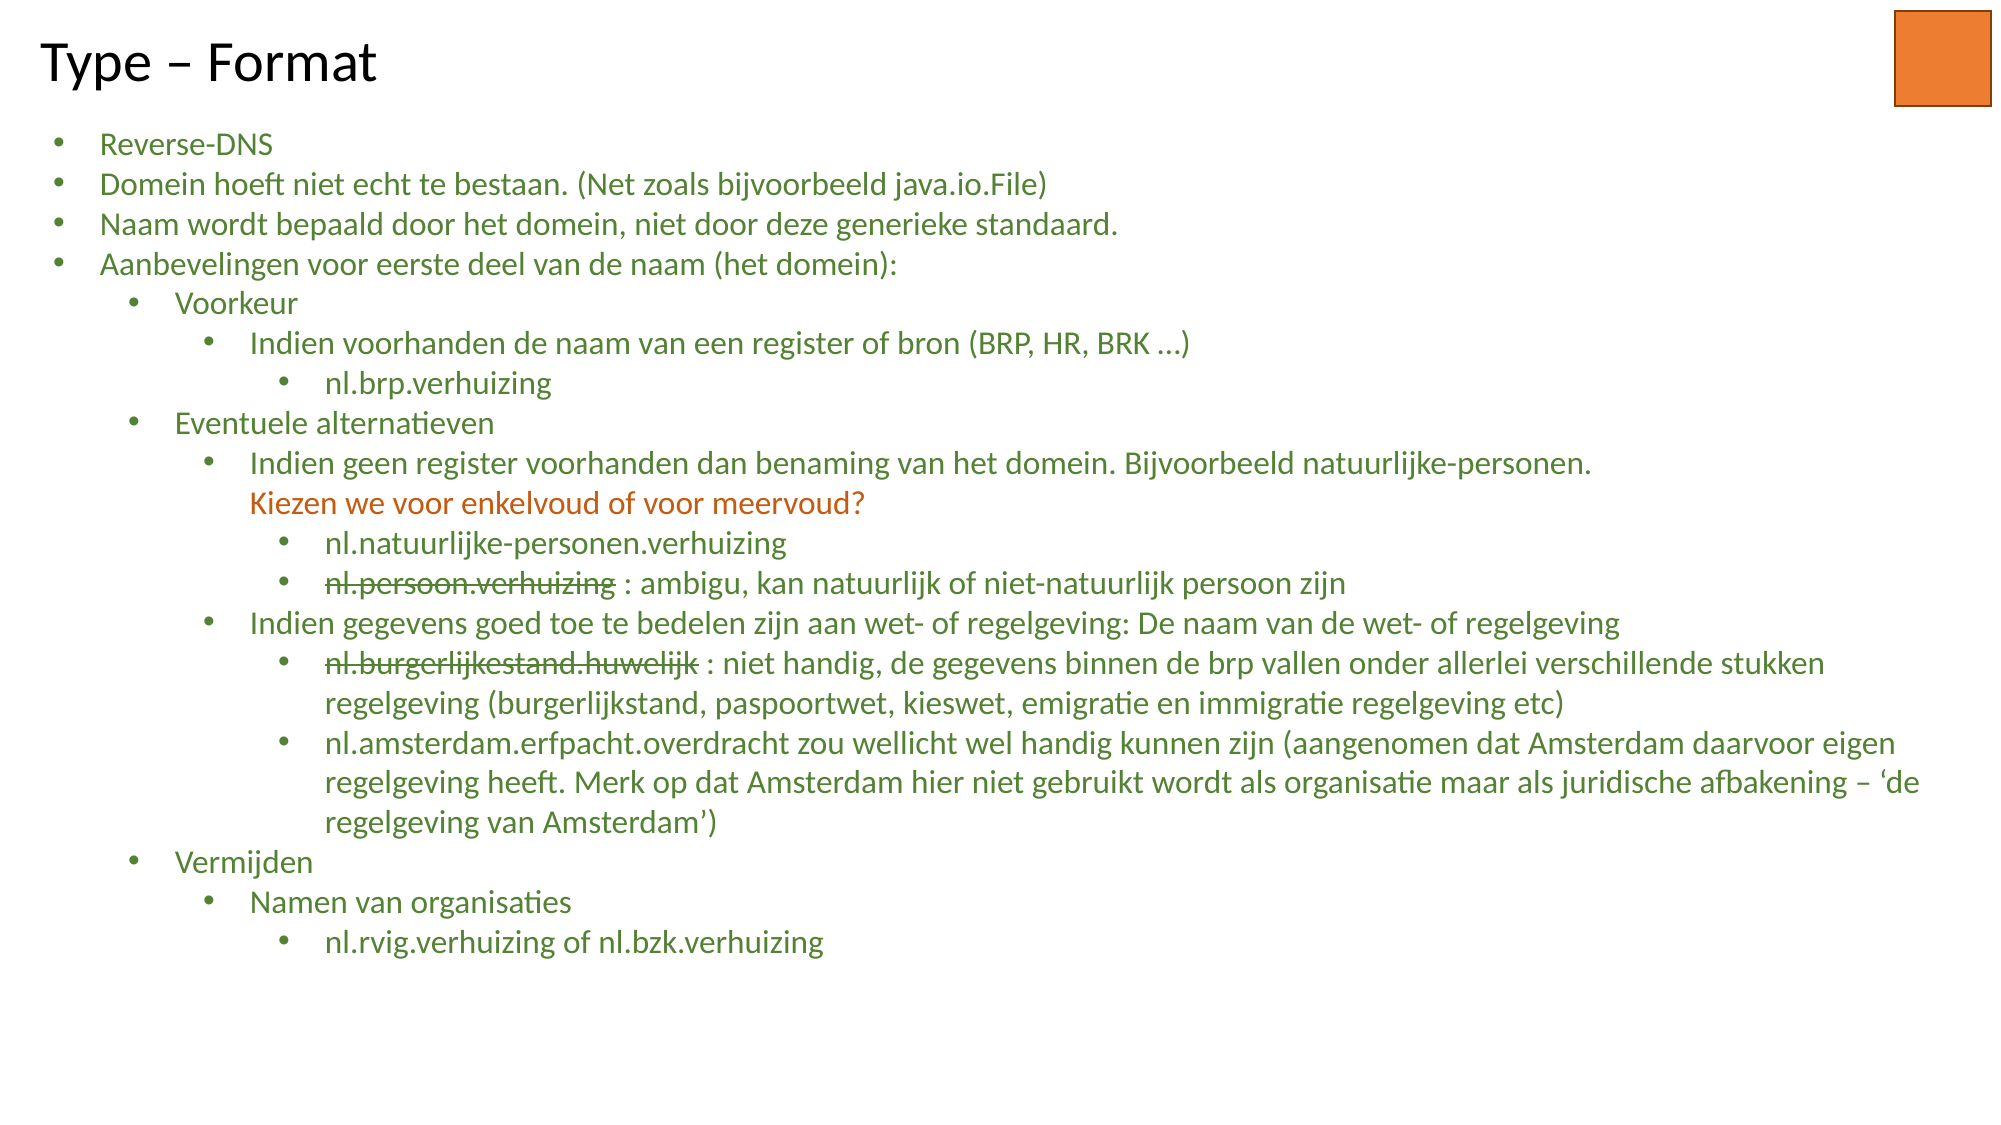

# Type – Format

Reverse-DNS
Domein hoeft niet echt te bestaan. (Net zoals bijvoorbeeld java.io.File)
Naam wordt bepaald door het domein, niet door deze generieke standaard.
Aanbevelingen voor eerste deel van de naam (het domein):
Voorkeur
Indien voorhanden de naam van een register of bron (BRP, HR, BRK …)
nl.brp.verhuizing
Eventuele alternatieven
Indien geen register voorhanden dan benaming van het domein. Bijvoorbeeld natuurlijke-personen.
Kiezen we voor enkelvoud of voor meervoud?
nl.natuurlijke-personen.verhuizing
nl.persoon.verhuizing : ambigu, kan natuurlijk of niet-natuurlijk persoon zijn
Indien gegevens goed toe te bedelen zijn aan wet- of regelgeving: De naam van de wet- of regelgeving
nl.burgerlijkestand.huwelijk : niet handig, de gegevens binnen de brp vallen onder allerlei verschillende stukken regelgeving (burgerlijkstand, paspoortwet, kieswet, emigratie en immigratie regelgeving etc)
nl.amsterdam.erfpacht.overdracht zou wellicht wel handig kunnen zijn (aangenomen dat Amsterdam daarvoor eigen regelgeving heeft. Merk op dat Amsterdam hier niet gebruikt wordt als organisatie maar als juridische afbakening – ‘de regelgeving van Amsterdam’)
Vermijden
Namen van organisaties
nl.rvig.verhuizing of nl.bzk.verhuizing